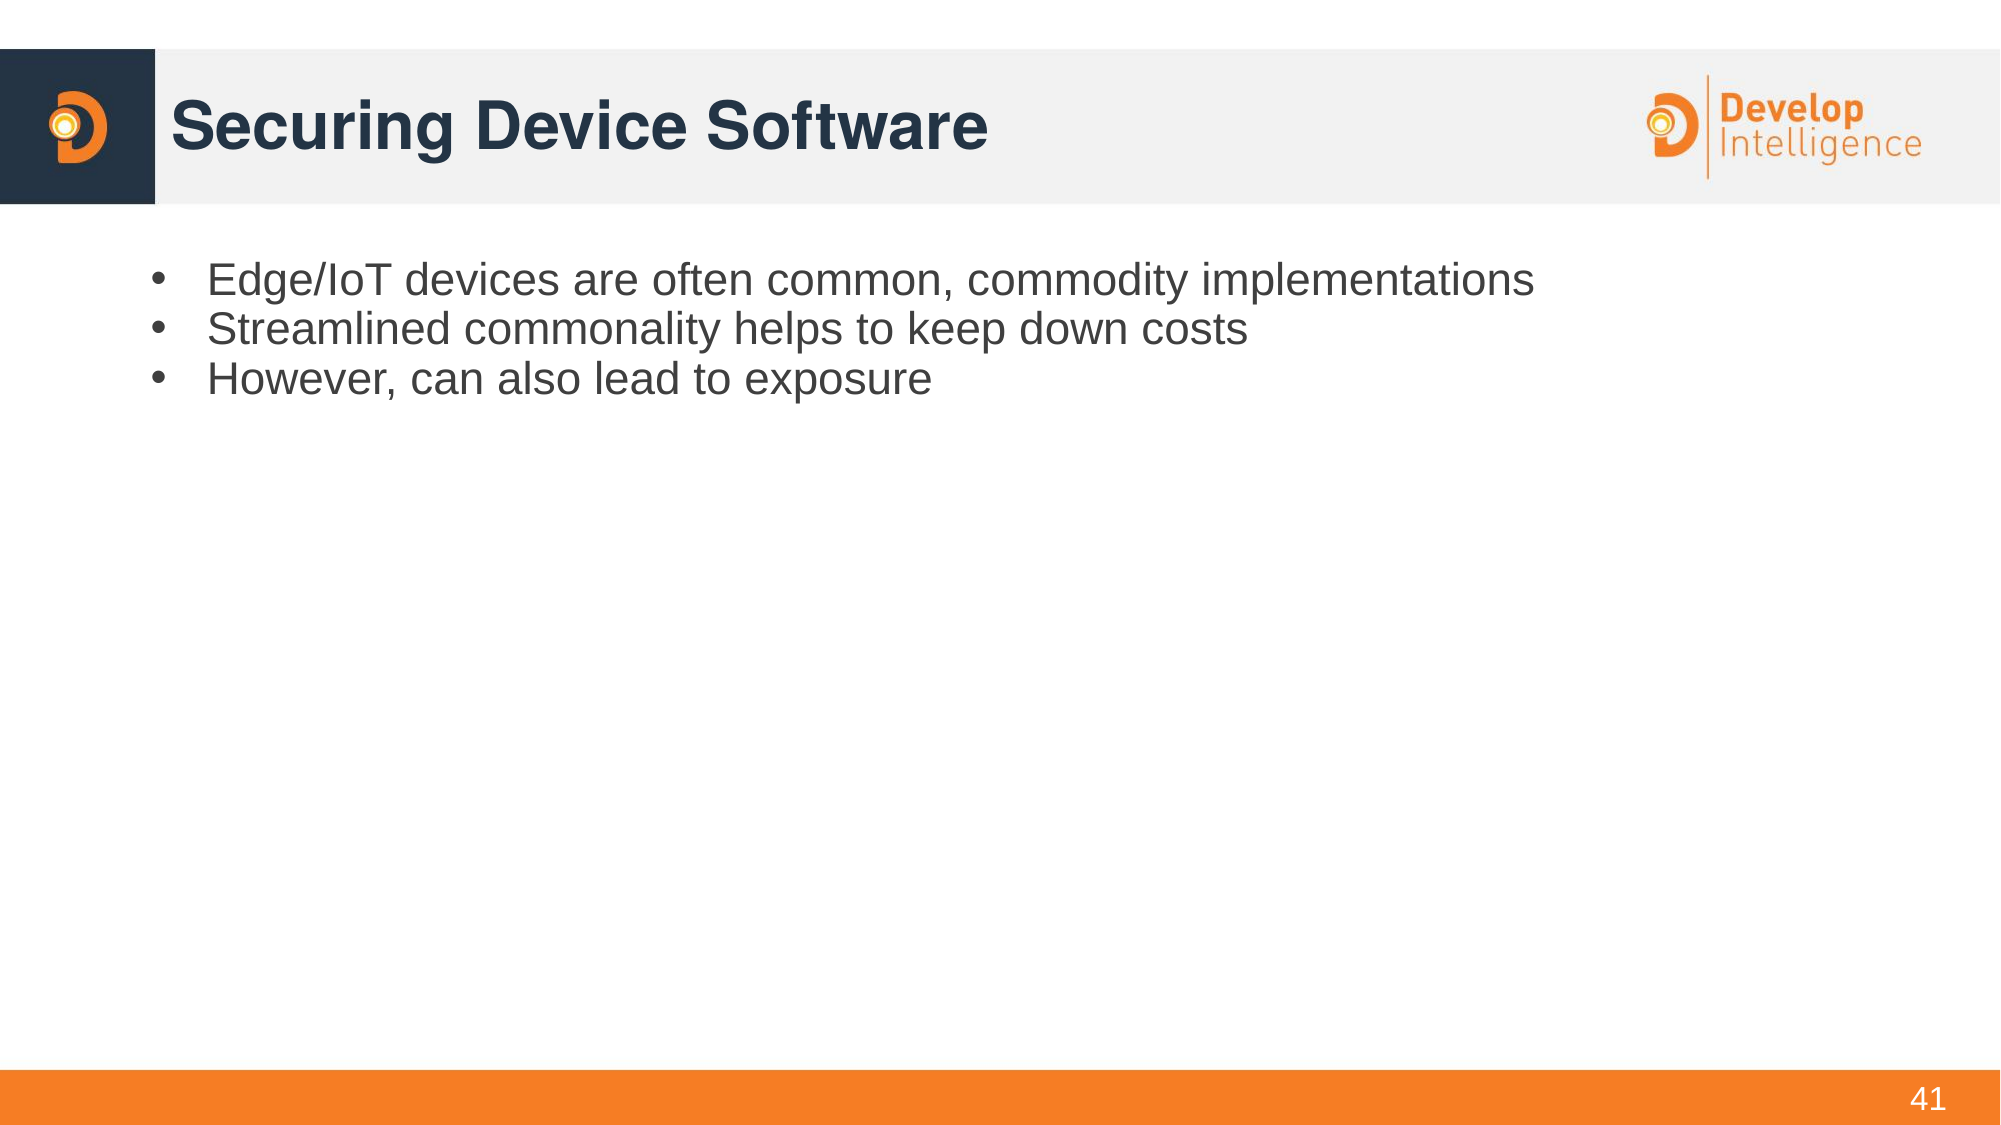

# Securing Device Software
Edge/IoT devices are often common, commodity implementations
Streamlined commonality helps to keep down costs
However, can also lead to exposure

41